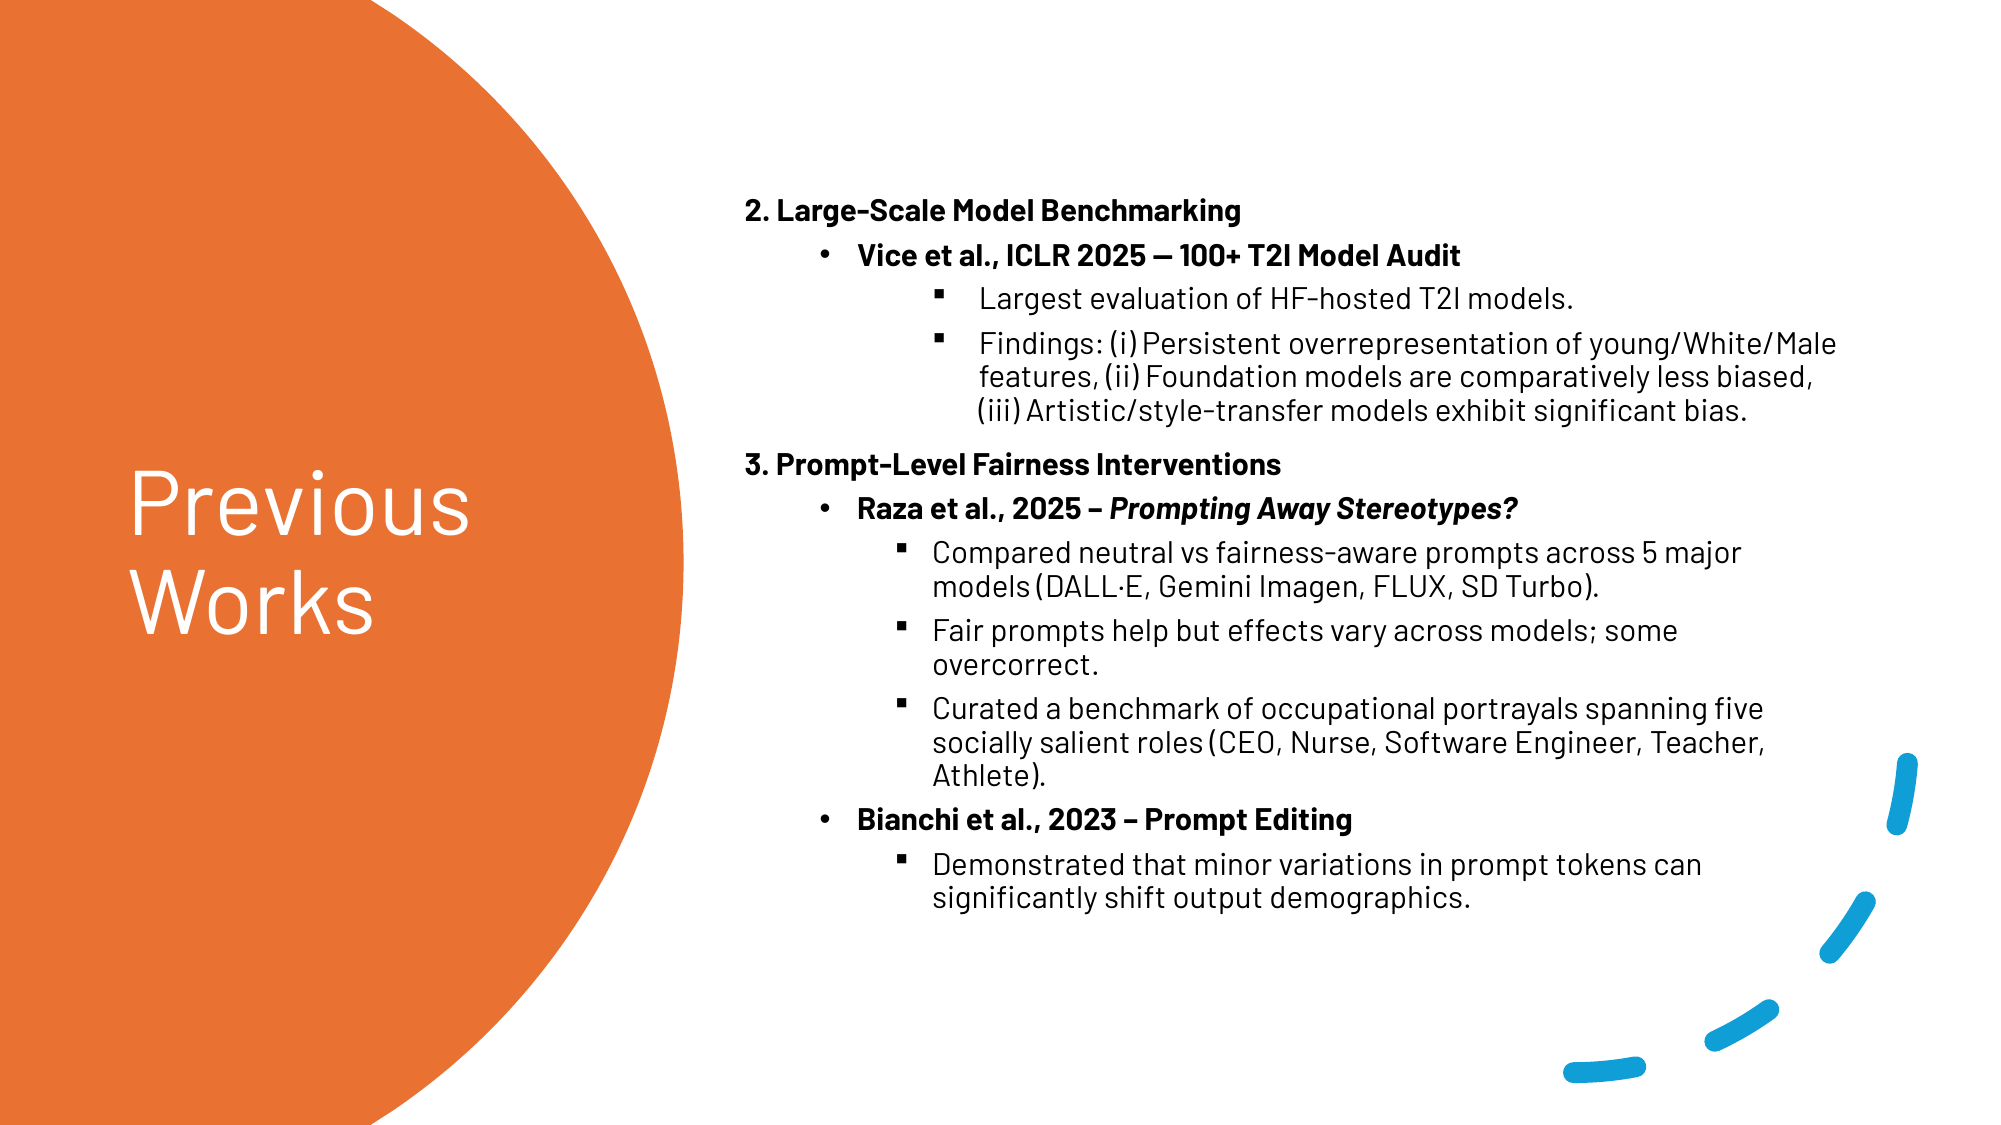

2. Large-Scale Model Benchmarking
Vice et al., ICLR 2025 — 100+ T2I Model Audit
Largest evaluation of HF-hosted T2I models.
Findings: (i) Persistent overrepresentation of young/White/Male features, (ii) Foundation models are comparatively less biased, (iii) Artistic/style-transfer models exhibit significant bias.
3. Prompt-Level Fairness Interventions
Raza et al., 2025 – Prompting Away Stereotypes?
Compared neutral vs fairness-aware prompts across 5 major models (DALL·E, Gemini Imagen, FLUX, SD Turbo).
Fair prompts help but effects vary across models; some overcorrect.
Curated a benchmark of occupational portrayals spanning five socially salient roles (CEO, Nurse, Software Engineer, Teacher, Athlete).
Bianchi et al., 2023 – Prompt Editing
Demonstrated that minor variations in prompt tokens can significantly shift output demographics.
# Previous Works